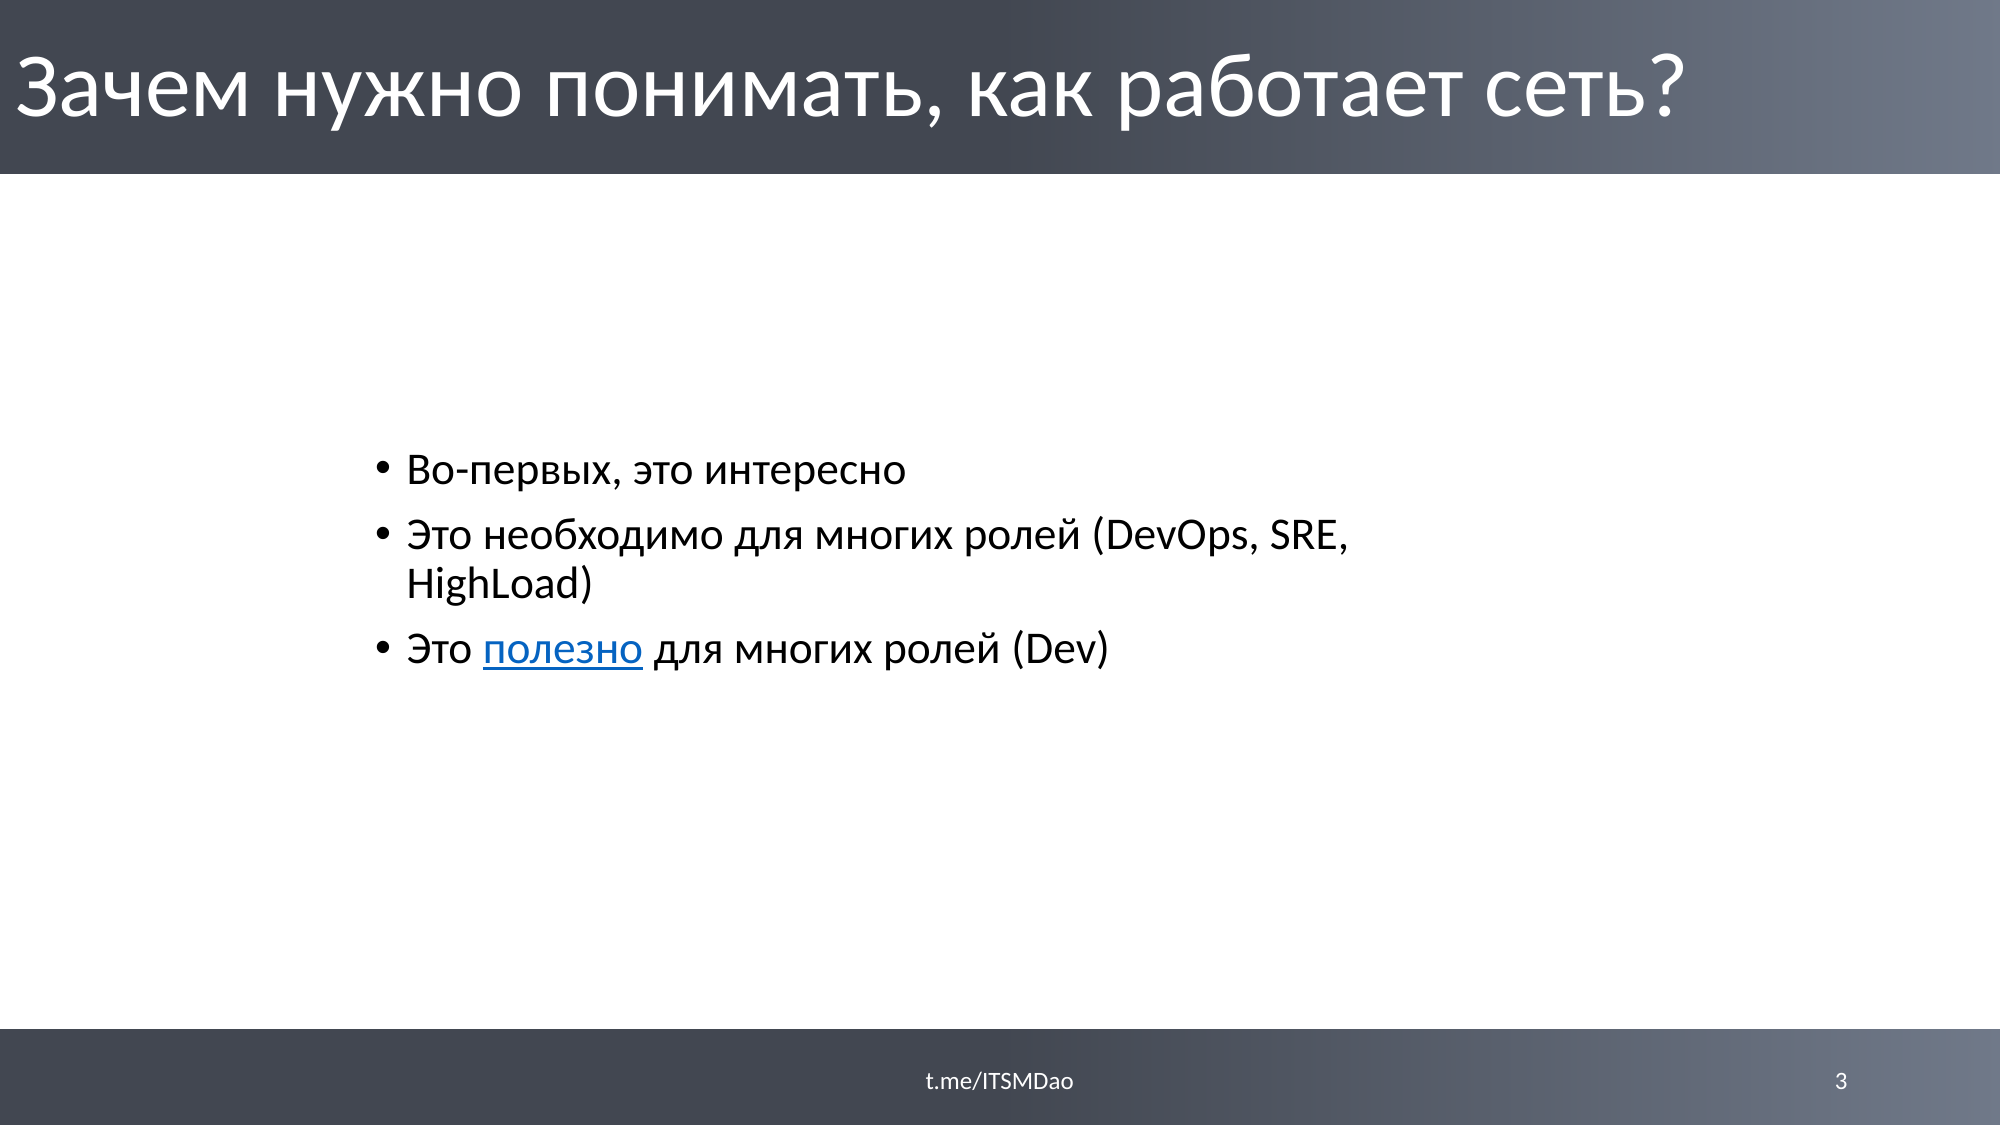

Зачем нужно понимать, как работает сеть?
# Содержание:
Во-первых, это интересно
Это необходимо для многих ролей (DevOps, SRE, HighLoad)
Это полезно для многих ролей (Dev)
t.me/ITSMDao
3